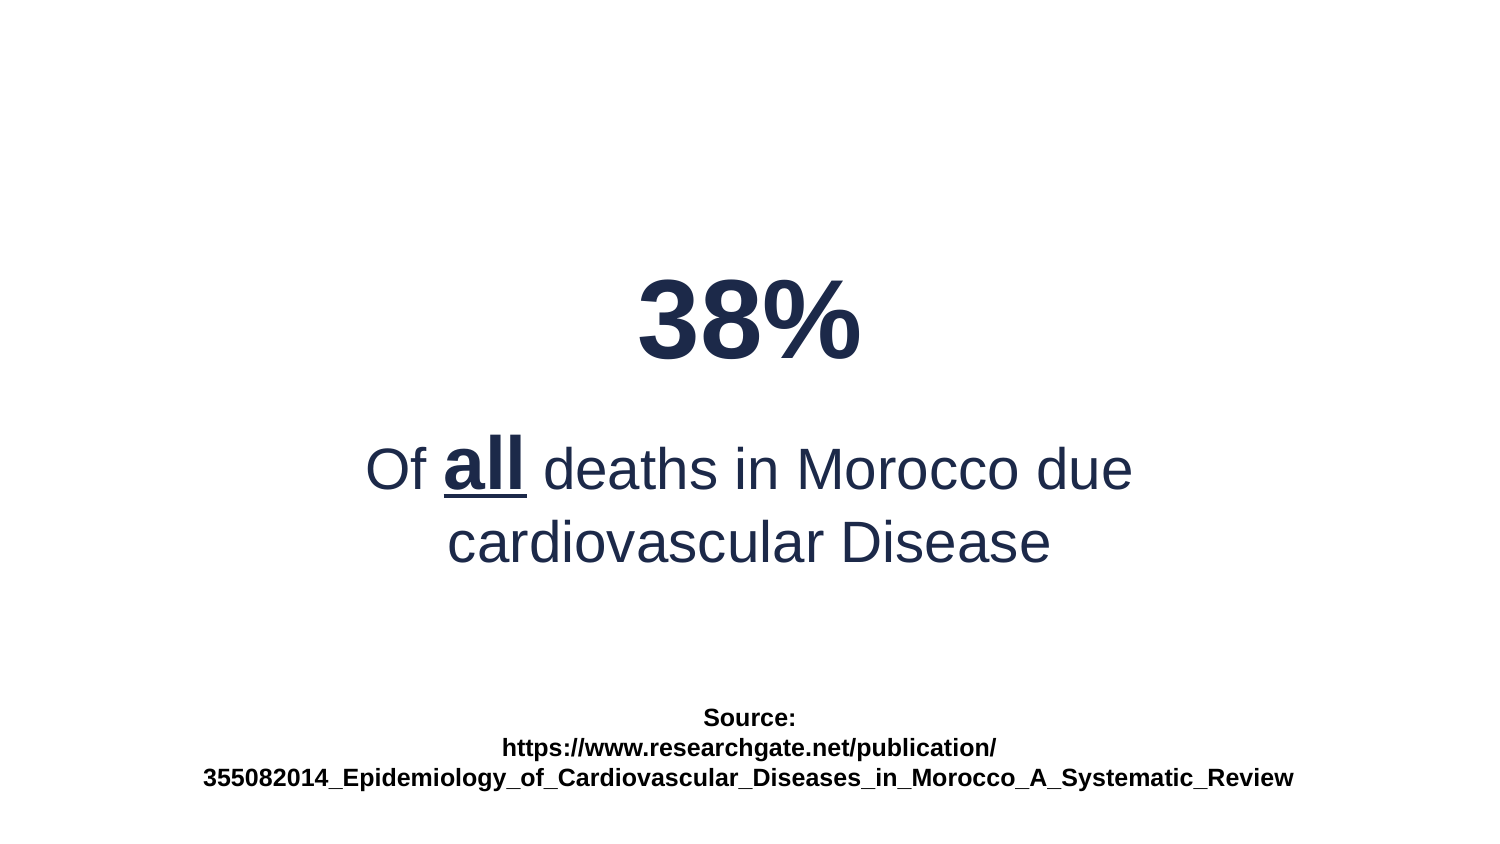

38%
Of all deaths in Morocco due cardiovascular Disease
Source:
https://www.researchgate.net/publication/355082014_Epidemiology_of_Cardiovascular_Diseases_in_Morocco_A_Systematic_Review